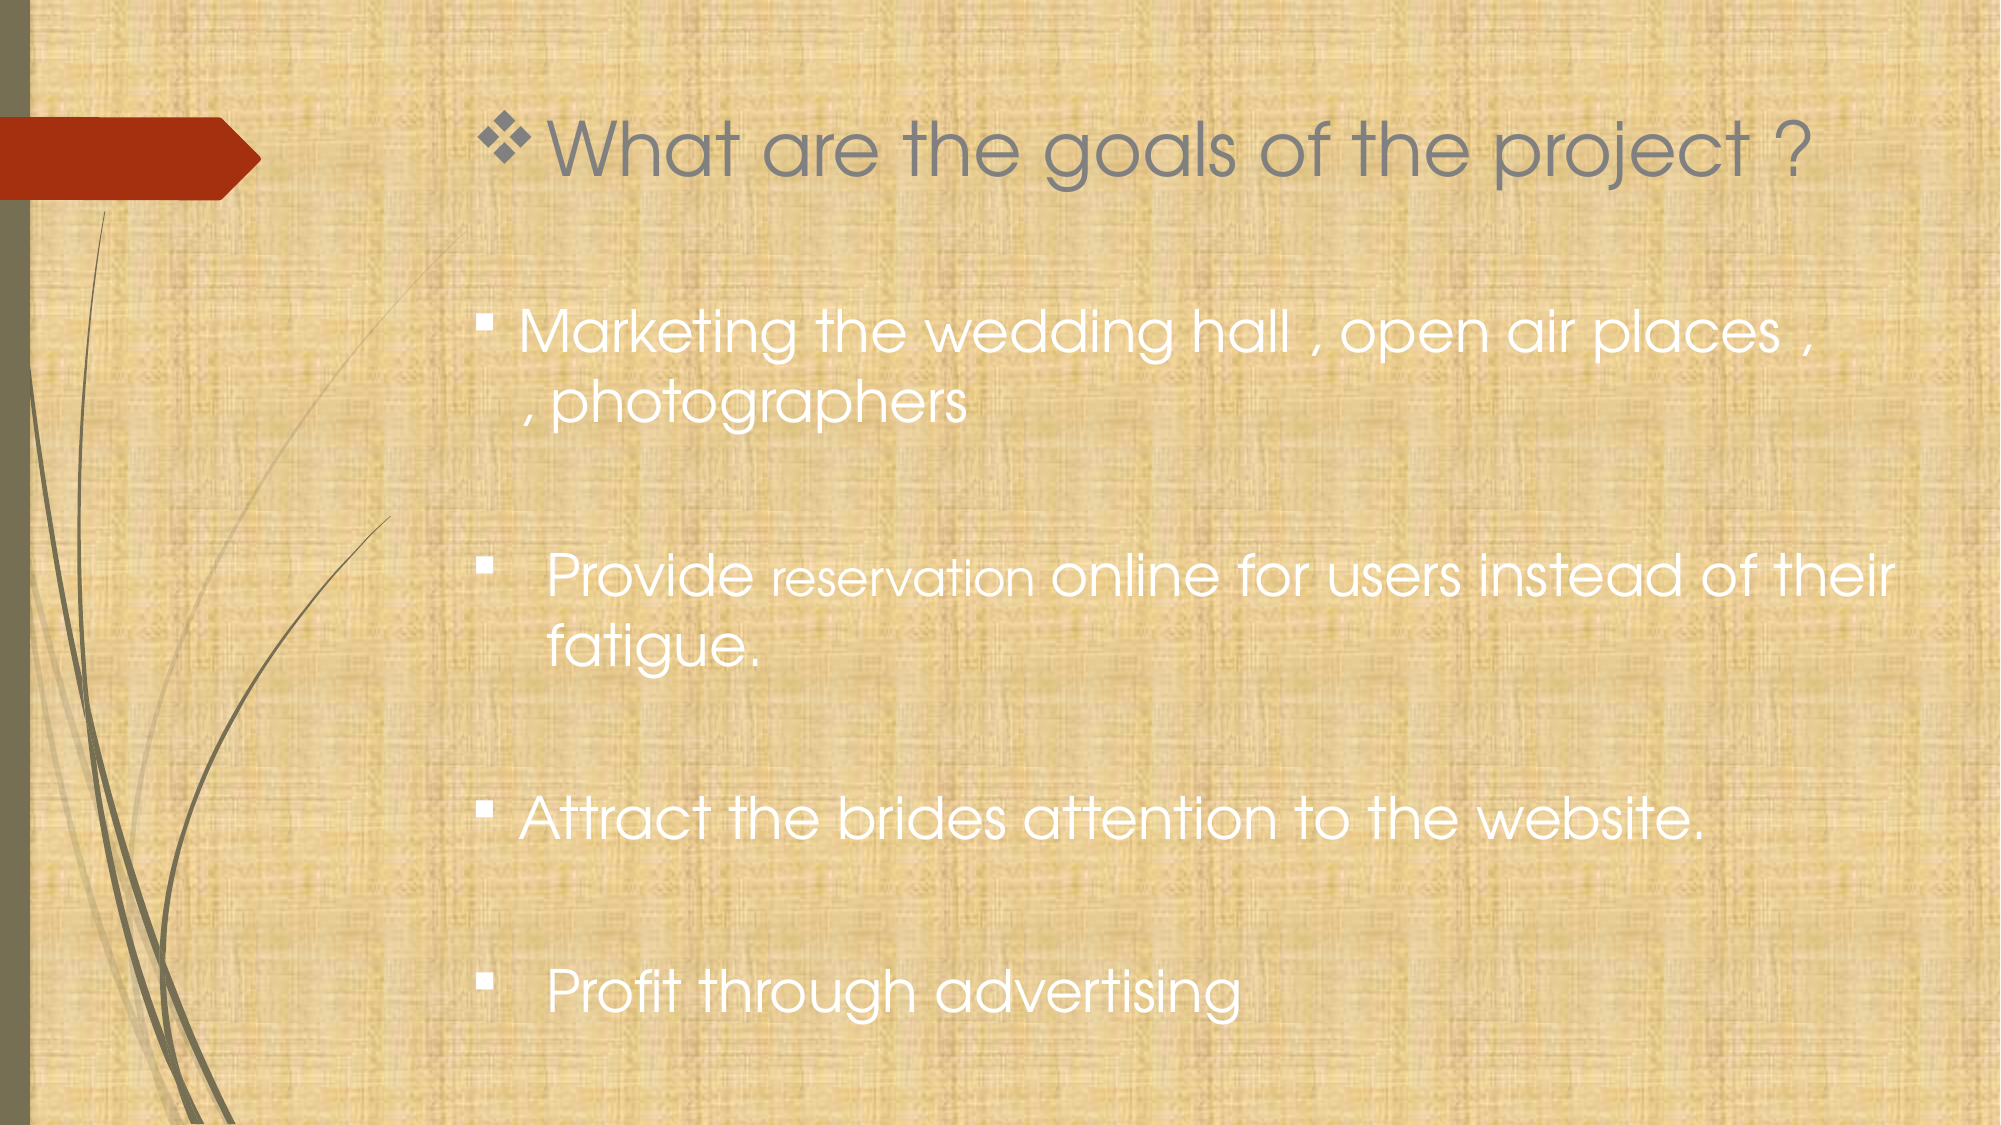

What are the goals of the project ?
Marketing the wedding hall , open air places , , photographers
Provide reservation online for users instead of their fatigue.
Attract the brides attention to the website.
Profit through advertising